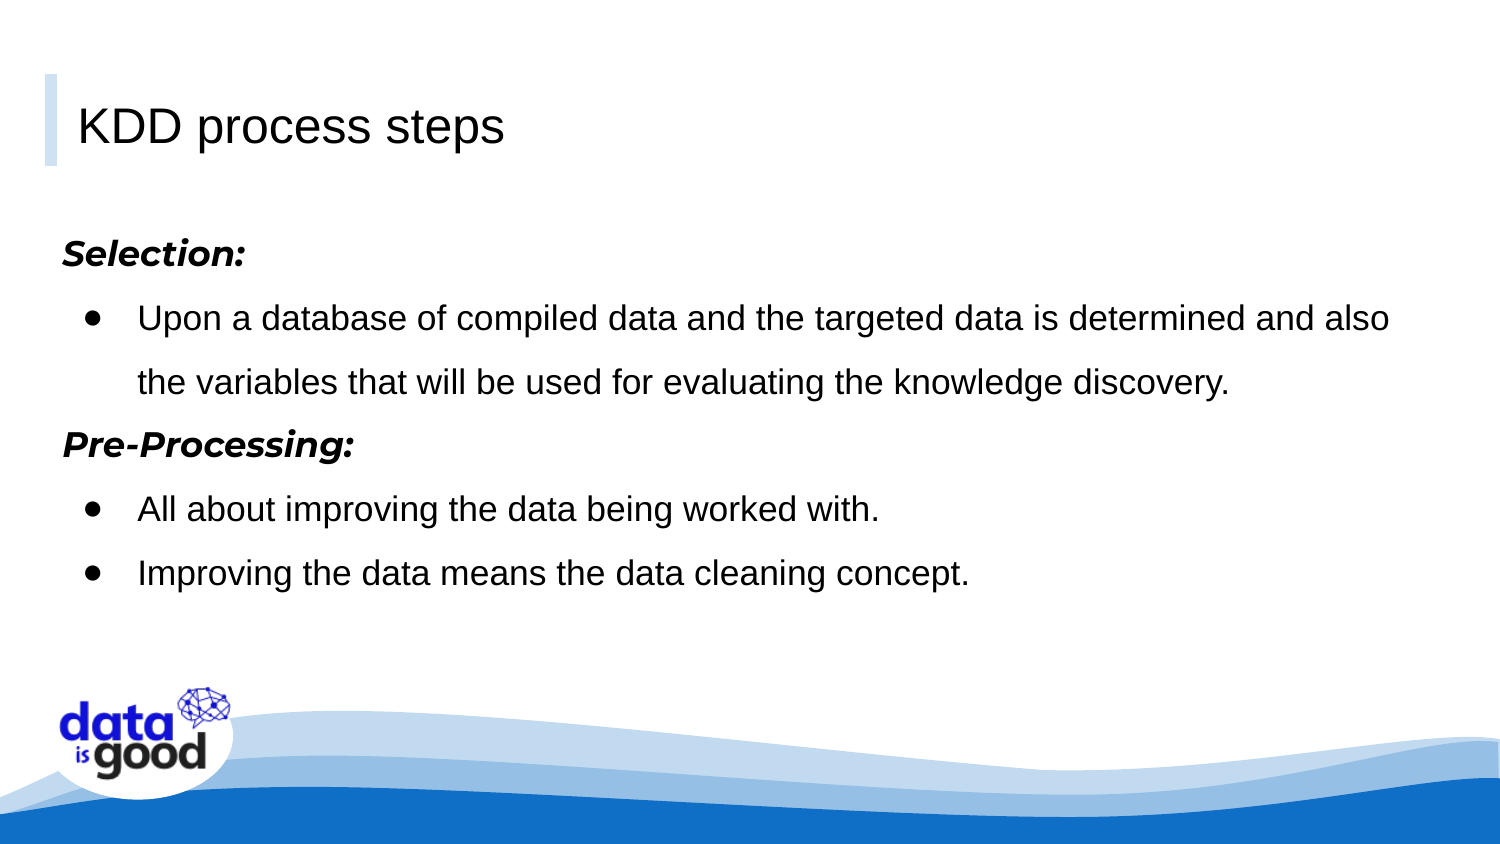

# KDD process steps
Selection:
Upon a database of compiled data and the targeted data is determined and also the variables that will be used for evaluating the knowledge discovery.
Pre-Processing:
All about improving the data being worked with.
Improving the data means the data cleaning concept.